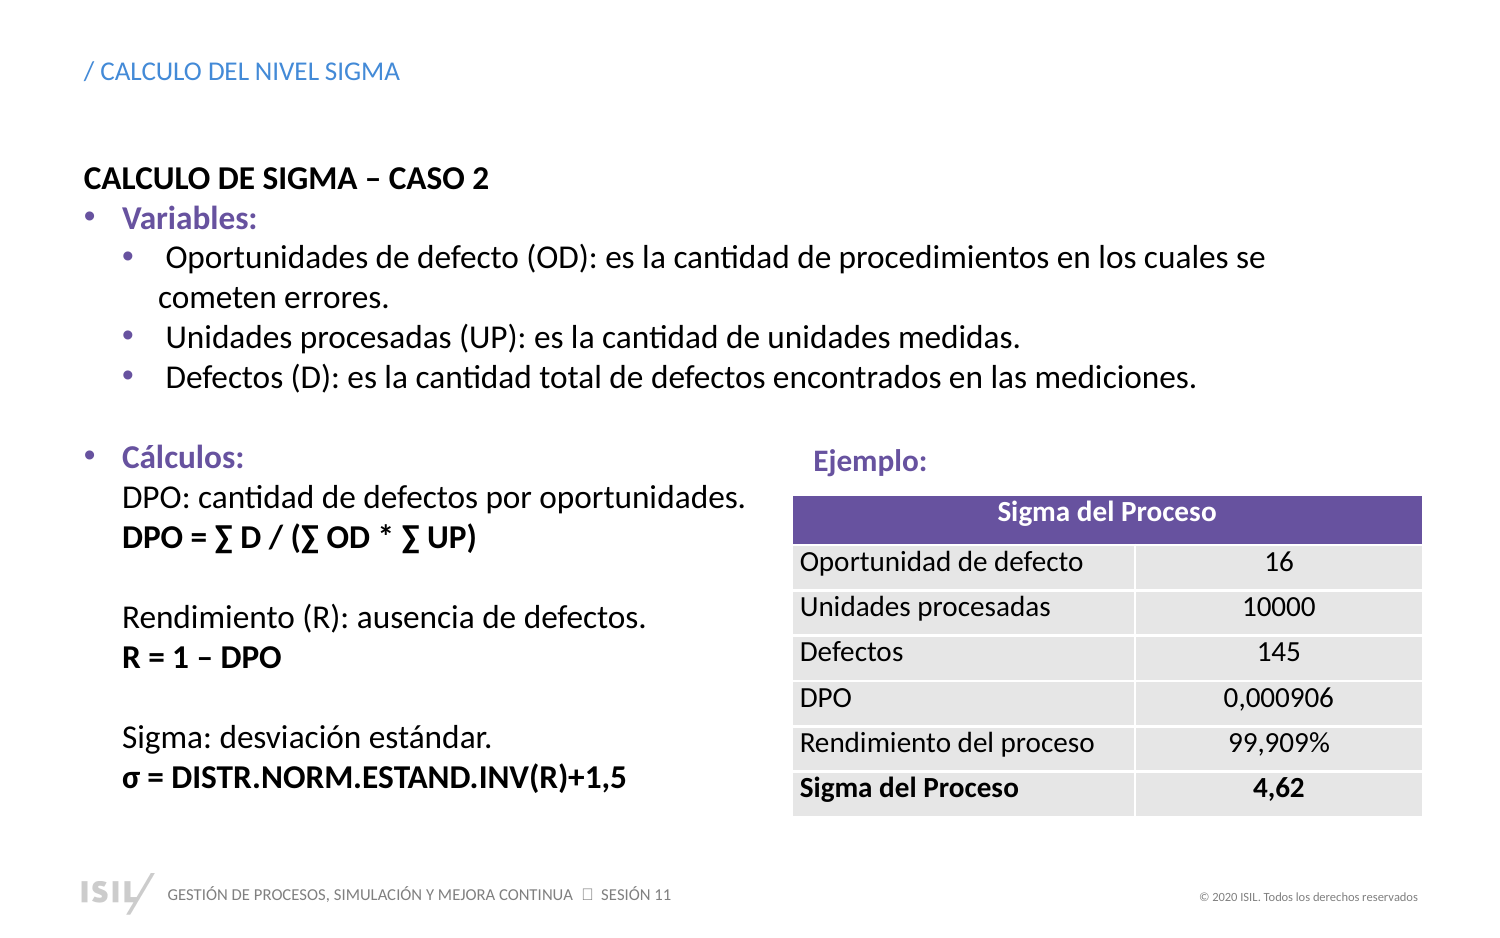

/ CALCULO DEL NIVEL SIGMA
CALCULO DE SIGMA – CASO 2
Variables:
 Oportunidades de defecto (OD): es la cantidad de procedimientos en los cuales se cometen errores.
 Unidades procesadas (UP): es la cantidad de unidades medidas.
 Defectos (D): es la cantidad total de defectos encontrados en las mediciones.

Cálculos:
DPO: cantidad de defectos por oportunidades.
DPO = ∑ D / (∑ OD * ∑ UP)

Rendimiento (R): ausencia de defectos.
R = 1 – DPO

Sigma: desviación estándar.
σ = DISTR.NORM.ESTAND.INV(R)+1,5
 Ejemplo:
| Sigma del Proceso |  |
| --- | --- |
| Oportunidad de defecto | 16 |
| Unidades procesadas | 10000 |
| Defectos | 145 |
| DPO | 0,000906 |
| Rendimiento del proceso | 99,909% |
| Sigma del Proceso | 4,62 |